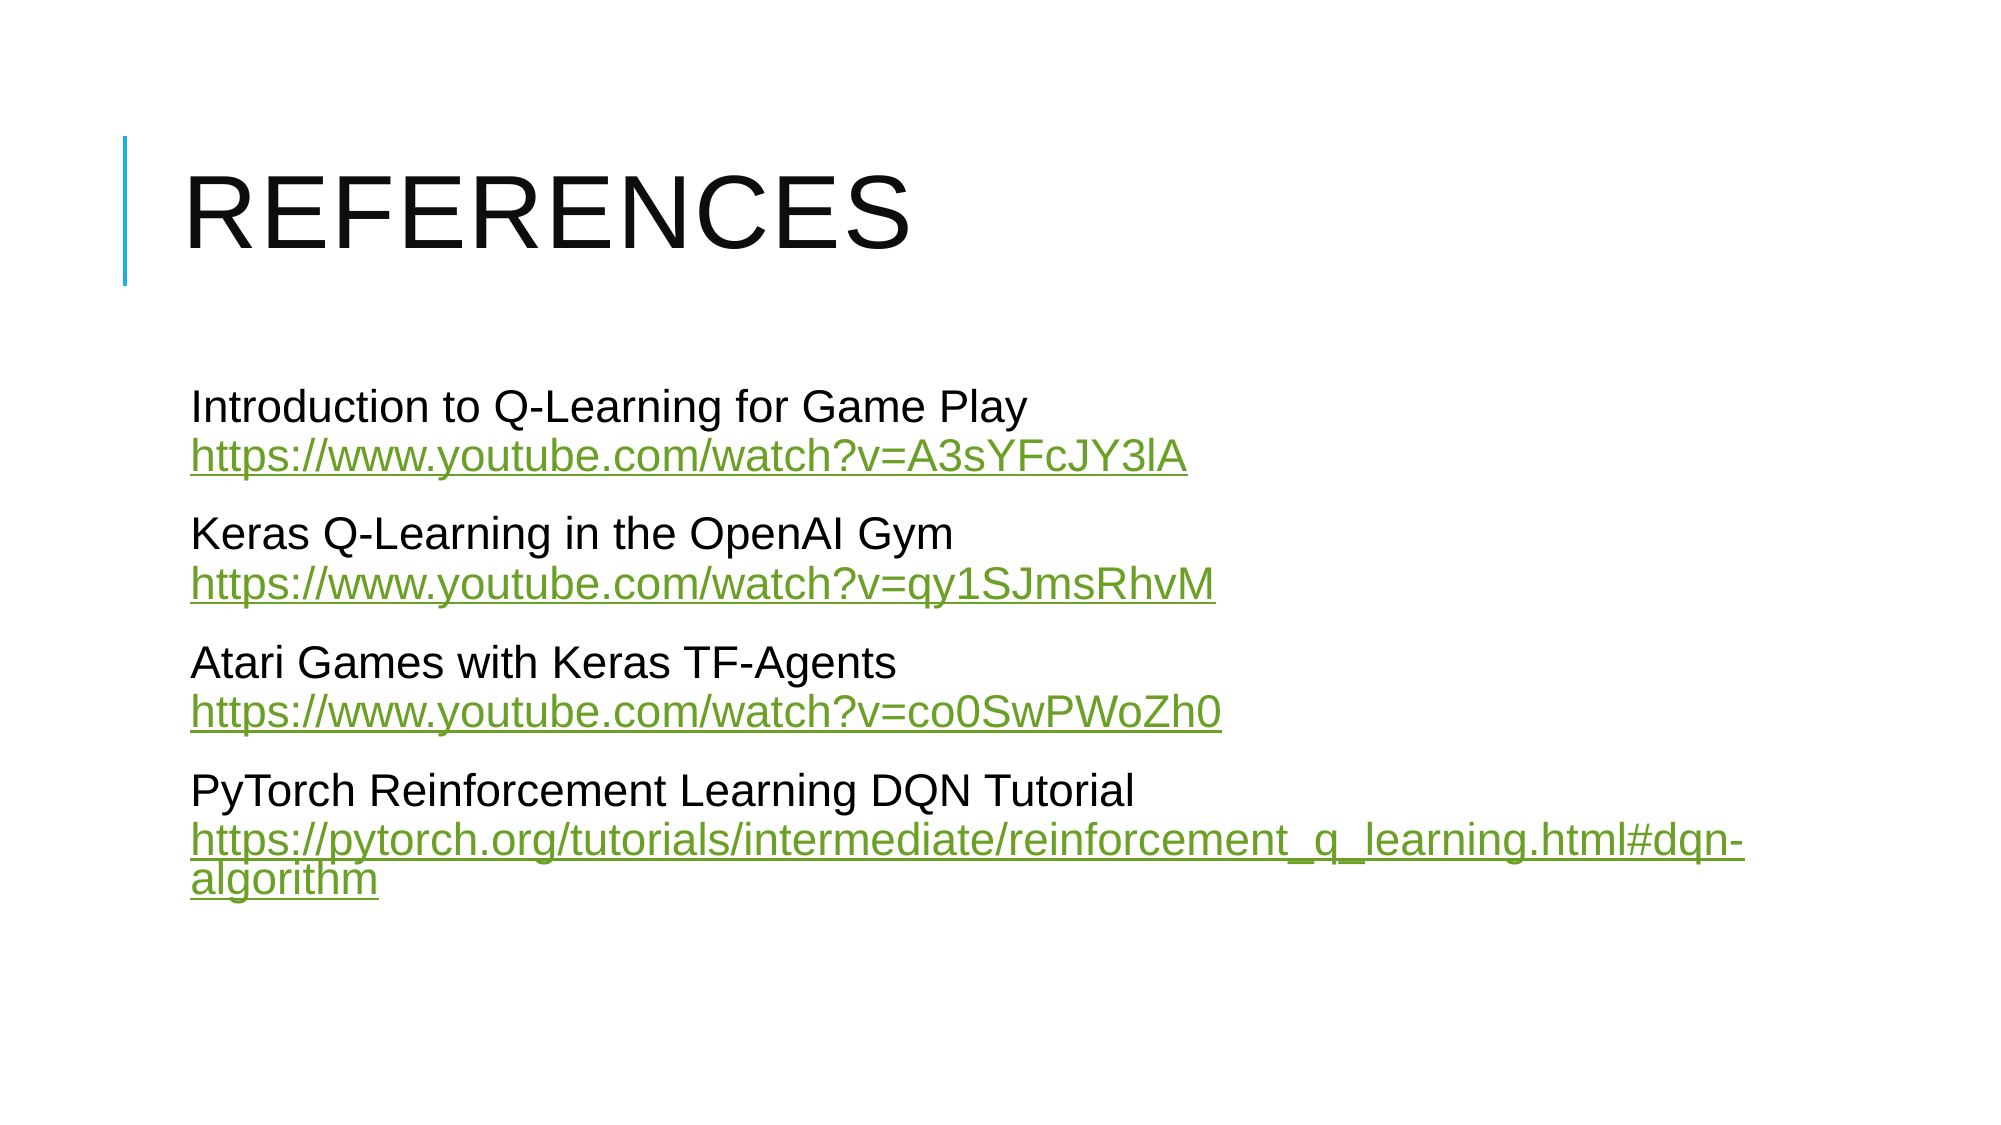

# References
Introduction to Q-Learning for Game Play https://www.youtube.com/watch?v=A3sYFcJY3lA
Keras Q-Learning in the OpenAI Gym
https://www.youtube.com/watch?v=qy1SJmsRhvM
Atari Games with Keras TF-Agents
https://www.youtube.com/watch?v=co0SwPWoZh0
PyTorch Reinforcement Learning DQN Tutorial
https://pytorch.org/tutorials/intermediate/reinforcement_q_learning.html#dqn-algorithm